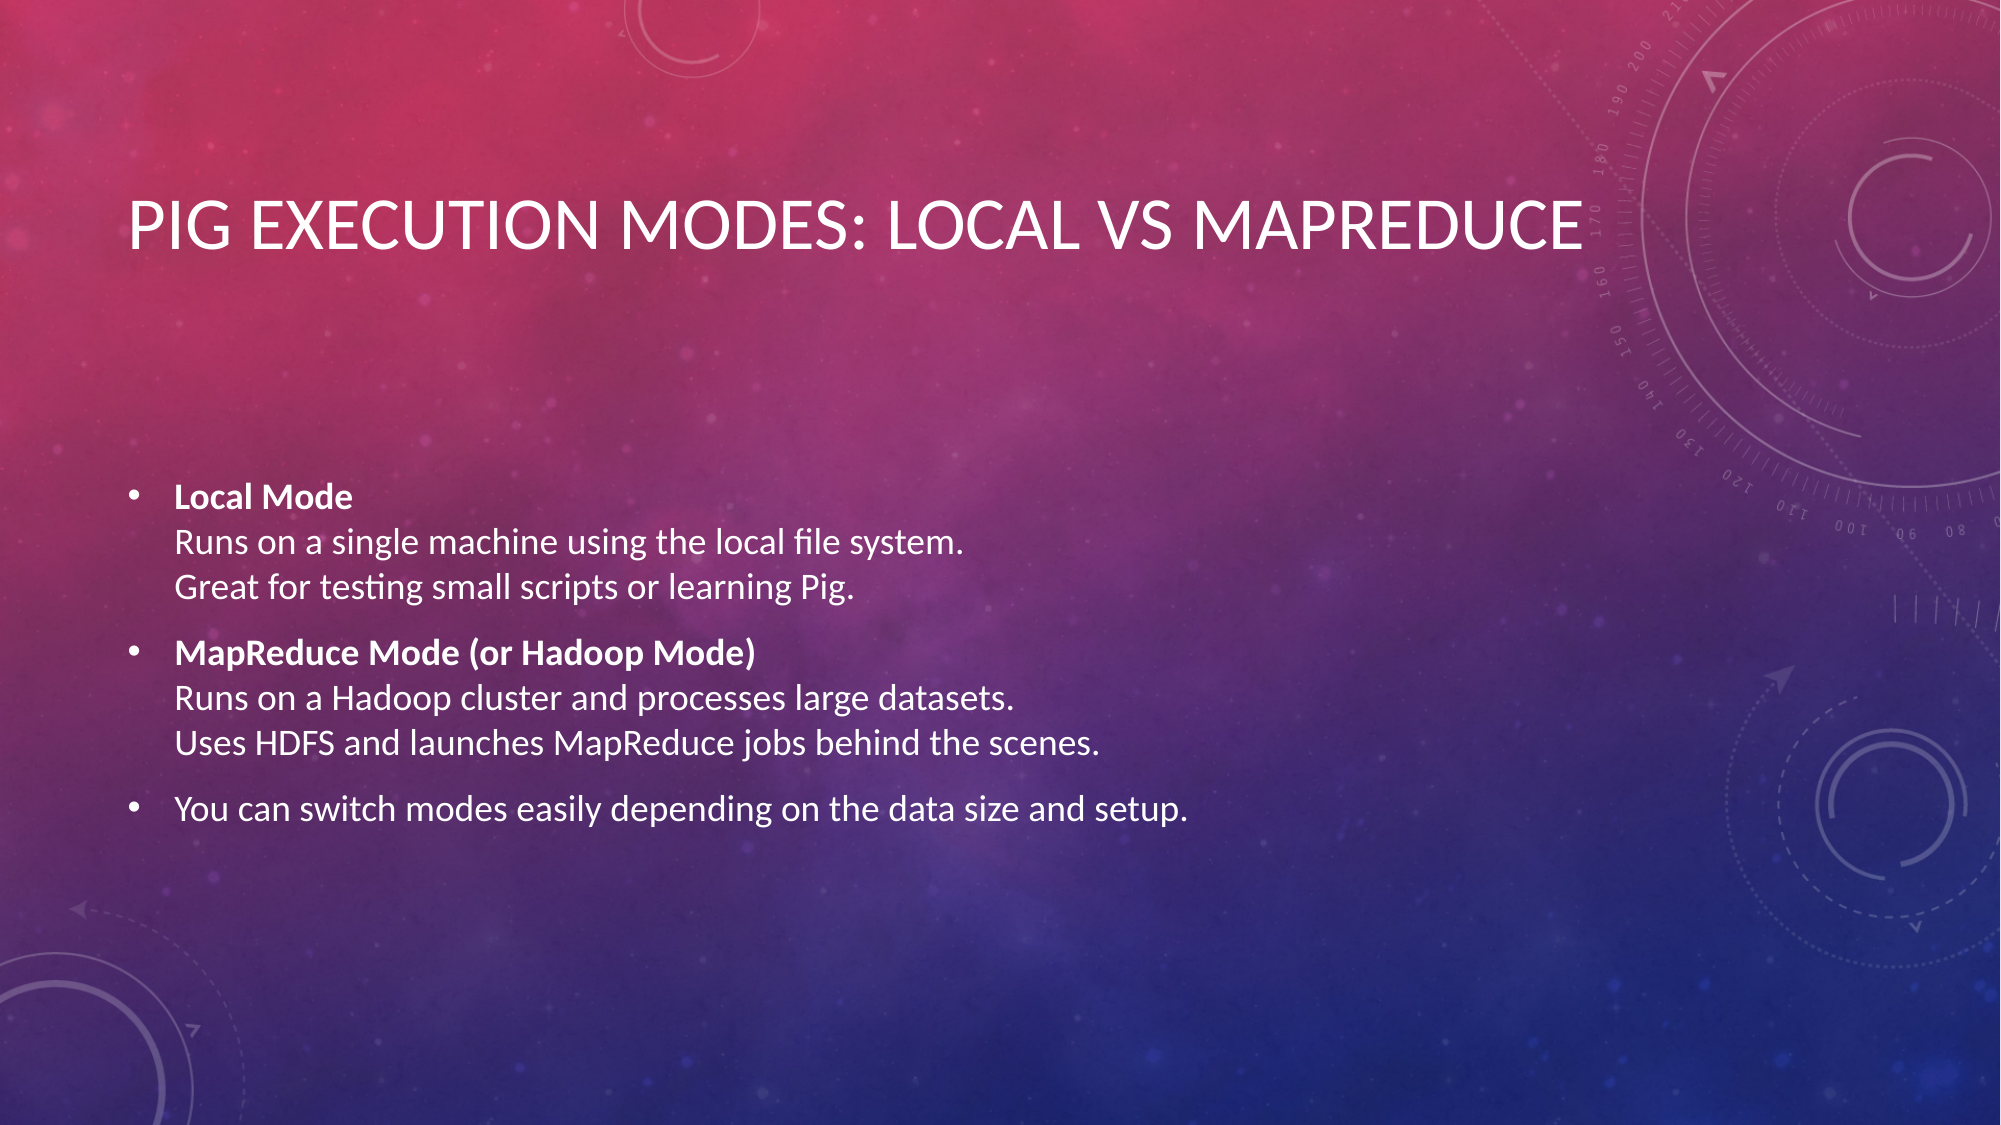

# PIG EXECUTION MODES: LOCAL VS MAPREDUCE
Local Mode
Runs on a single machine using the local file system.
Great for testing small scripts or learning Pig.
MapReduce Mode (or Hadoop Mode)
Runs on a Hadoop cluster and processes large datasets.
Uses HDFS and launches MapReduce jobs behind the scenes.
You can switch modes easily depending on the data size and setup.